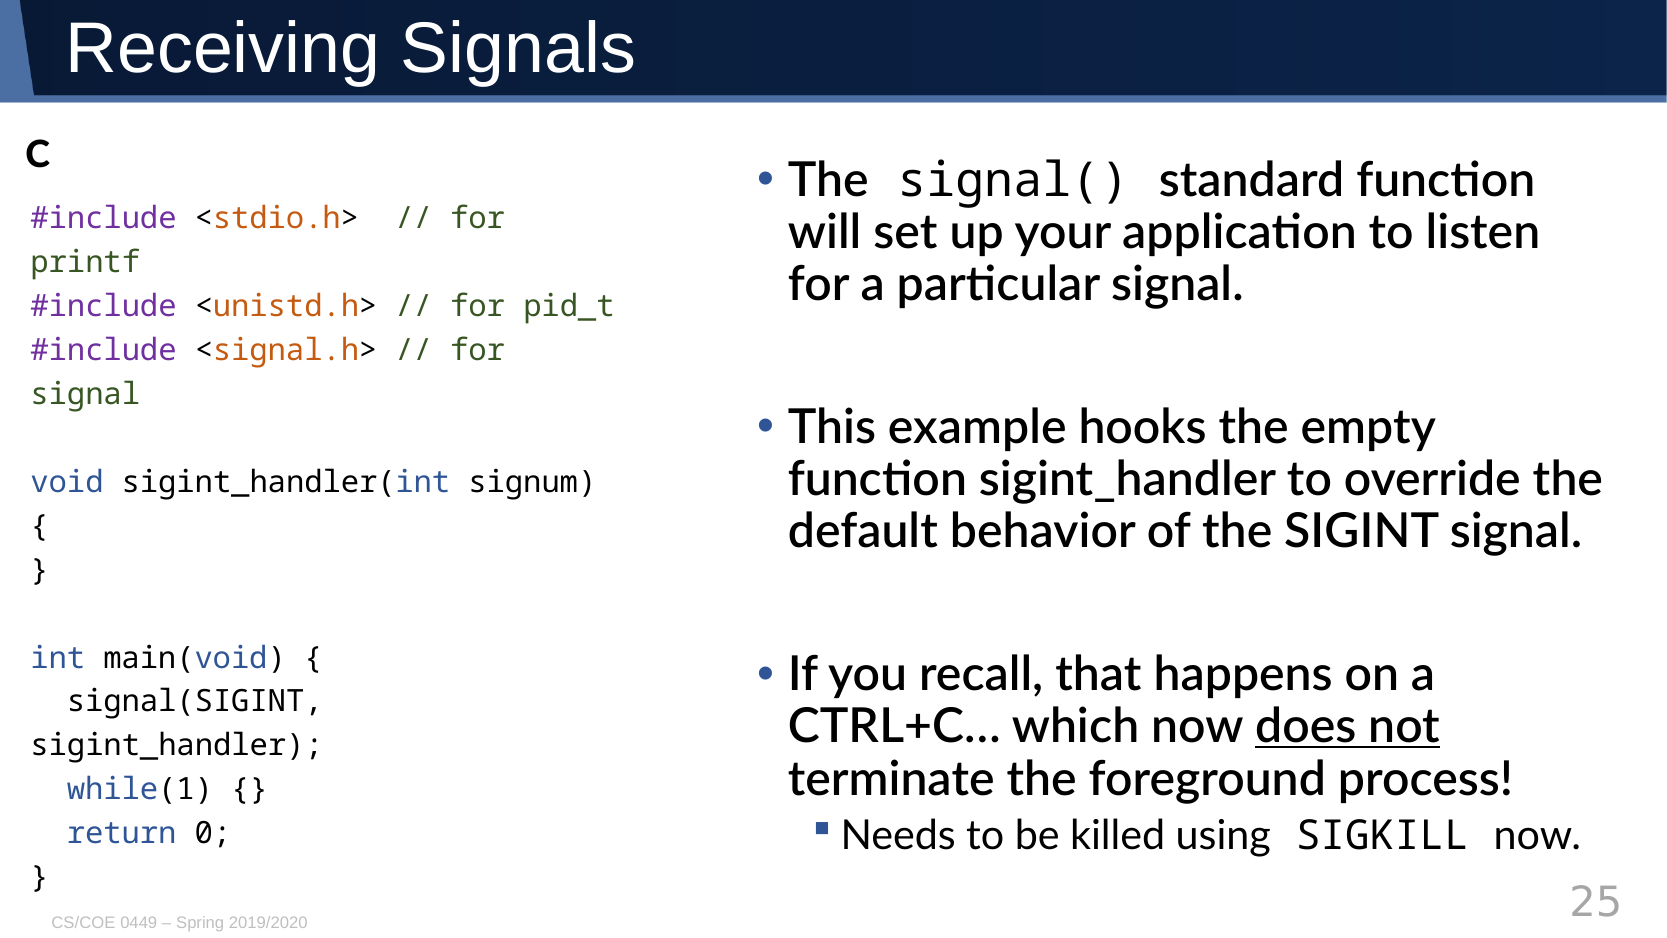

# Receiving Signals
C
The signal() standard function will set up your application to listen for a particular signal.

This example hooks the empty function sigint_handler to override the default behavior of the SIGINT signal.

If you recall, that happens on a CTRL+C… which now does not terminate the foreground process!
Needs to be killed using SIGKILL now.

#include <stdio.h>  // for printf
#include <unistd.h> // for pid_t
#include <signal.h> // for signal

void sigint_handler(int signum) {
}

int main(void) {
  signal(SIGINT, sigint_handler);
  while(1) {}
  return 0;
}
CS/COE 0449 – Spring 2019/2020